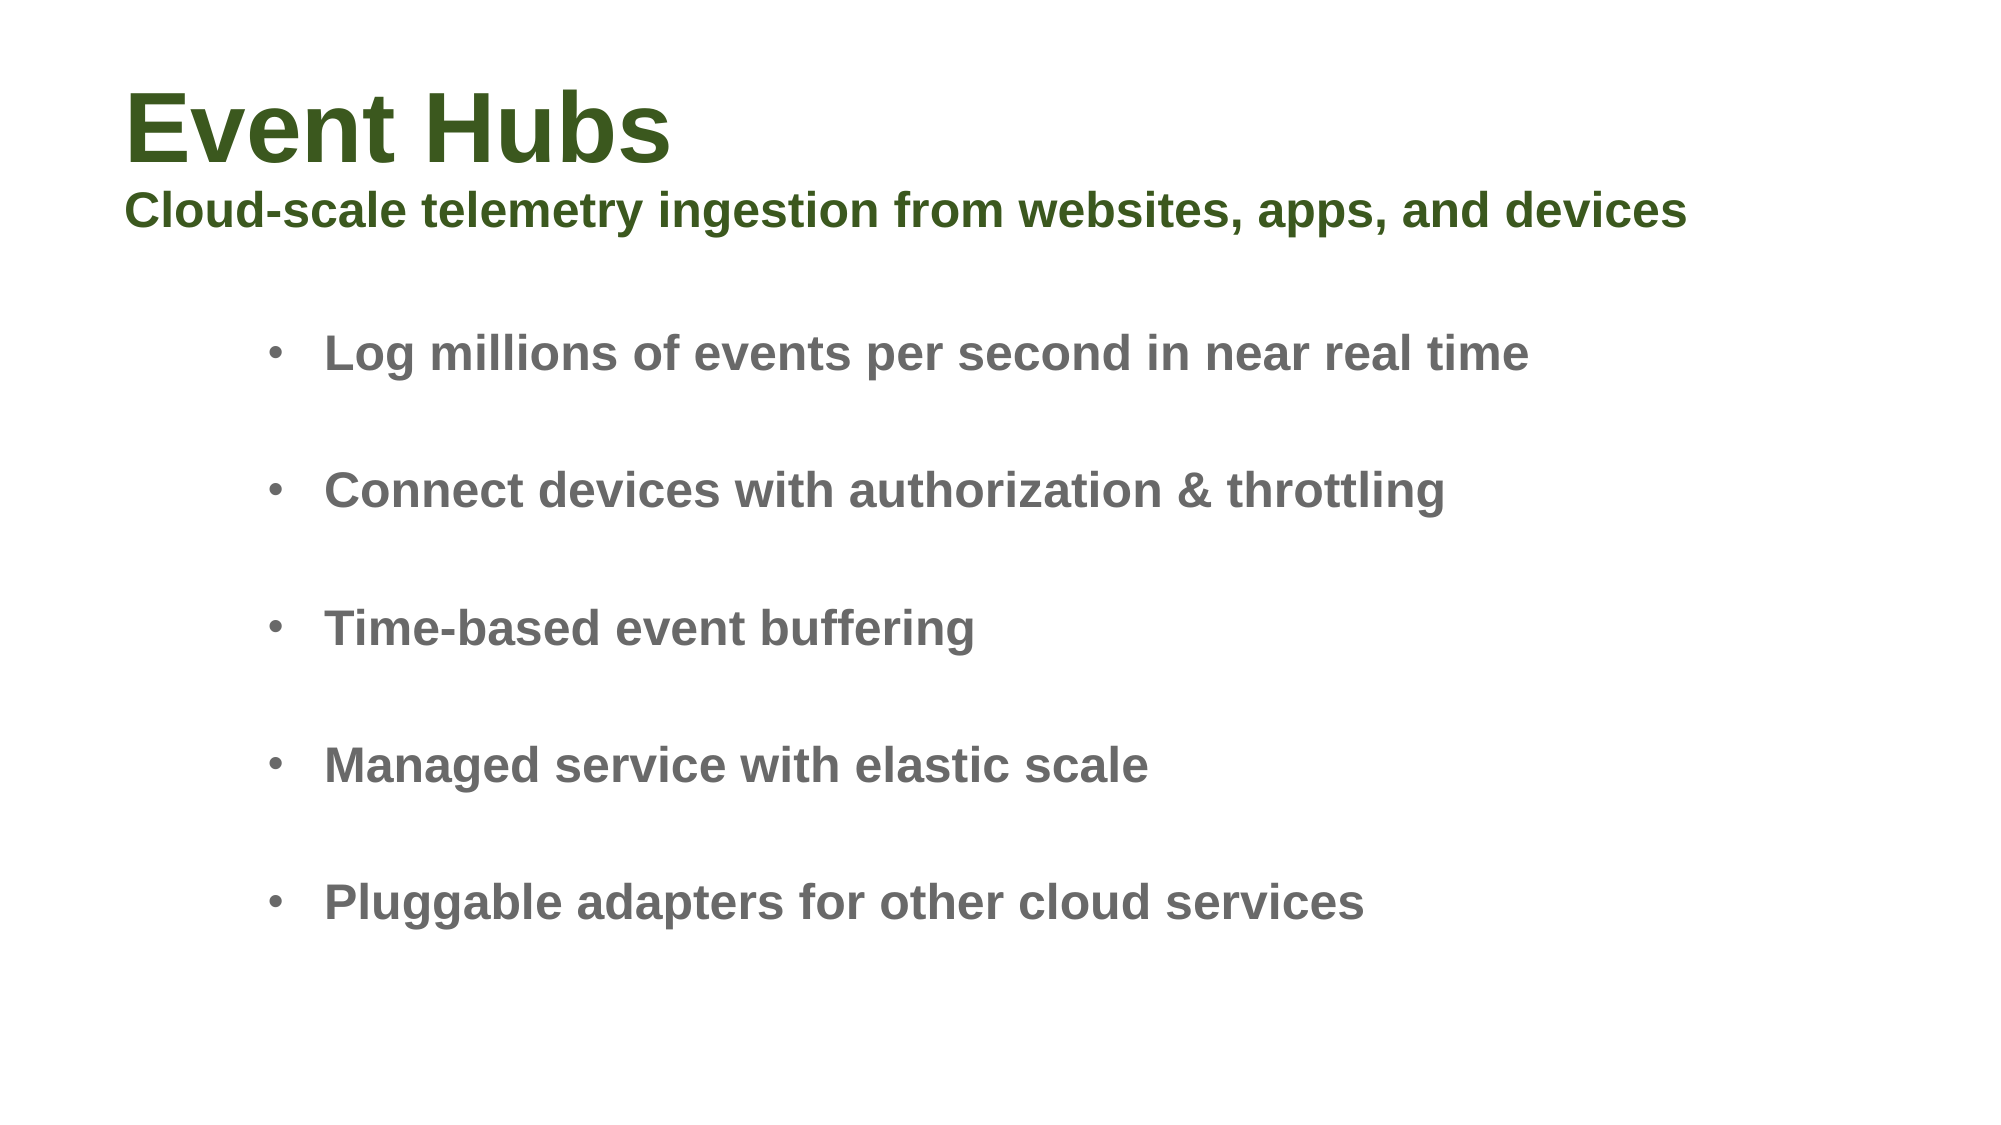

# Event Hubs Cloud-scale telemetry ingestion from websites, apps, and devices
Log millions of events per second in near real time
Connect devices with authorization & throttling
Time-based event buffering
Managed service with elastic scale
Pluggable adapters for other cloud services